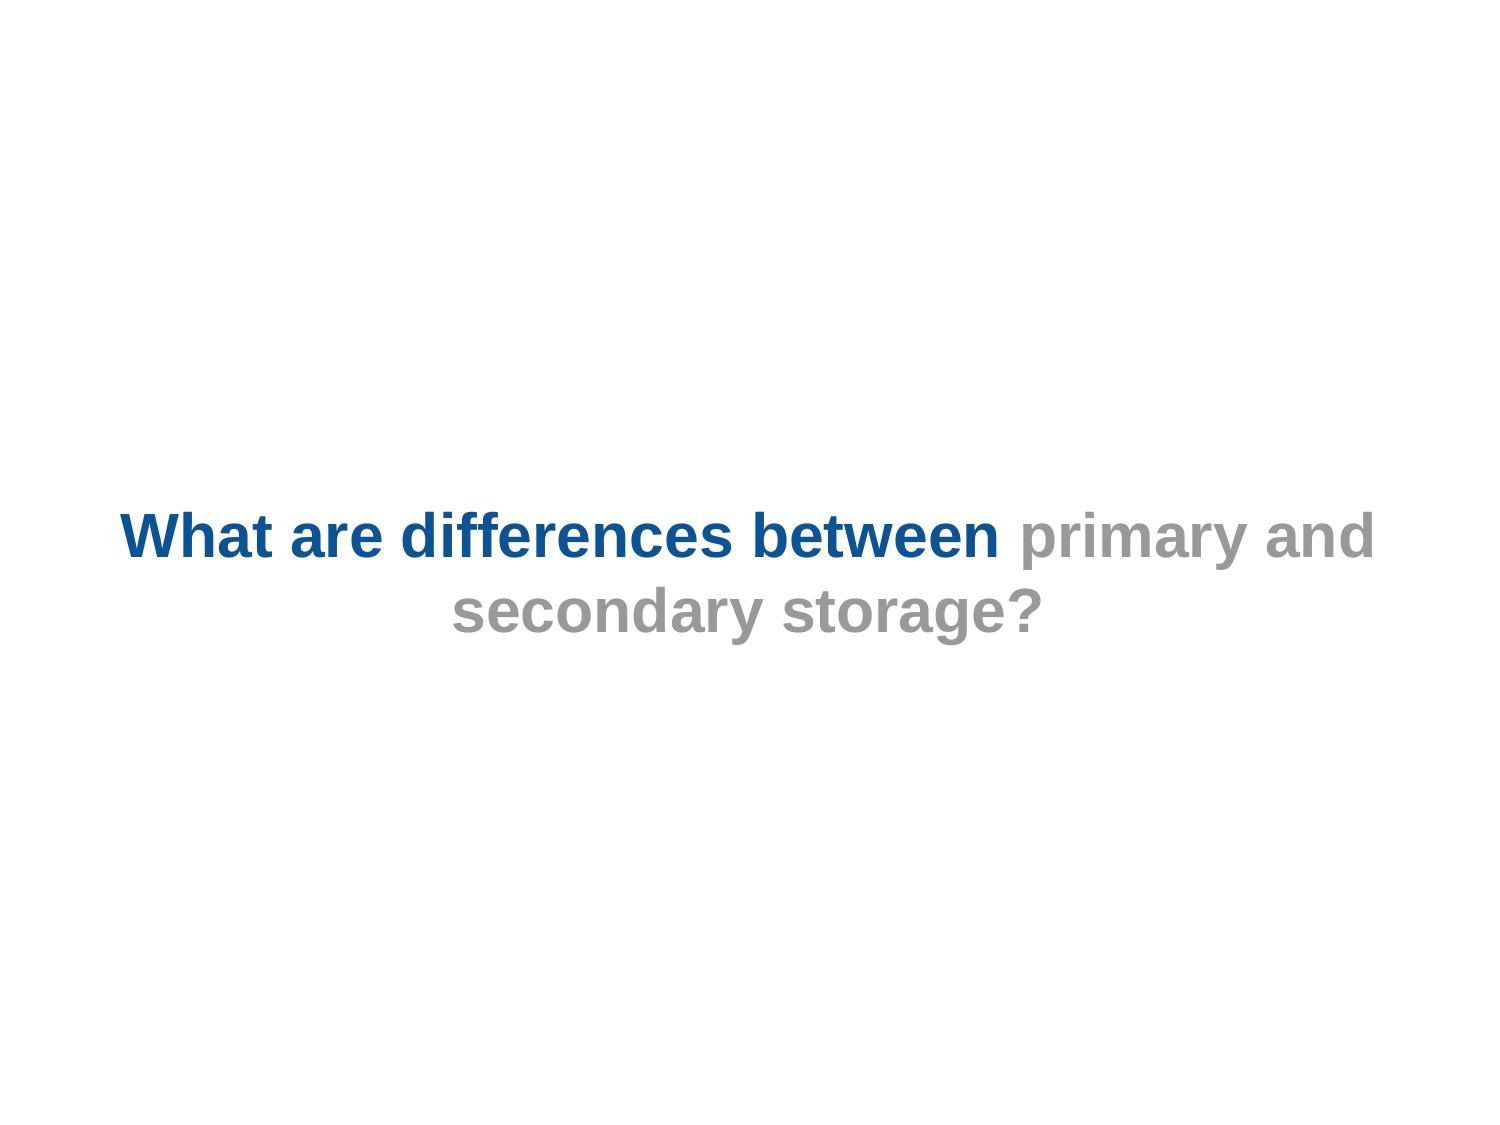

What are differences between primary and secondary storage?